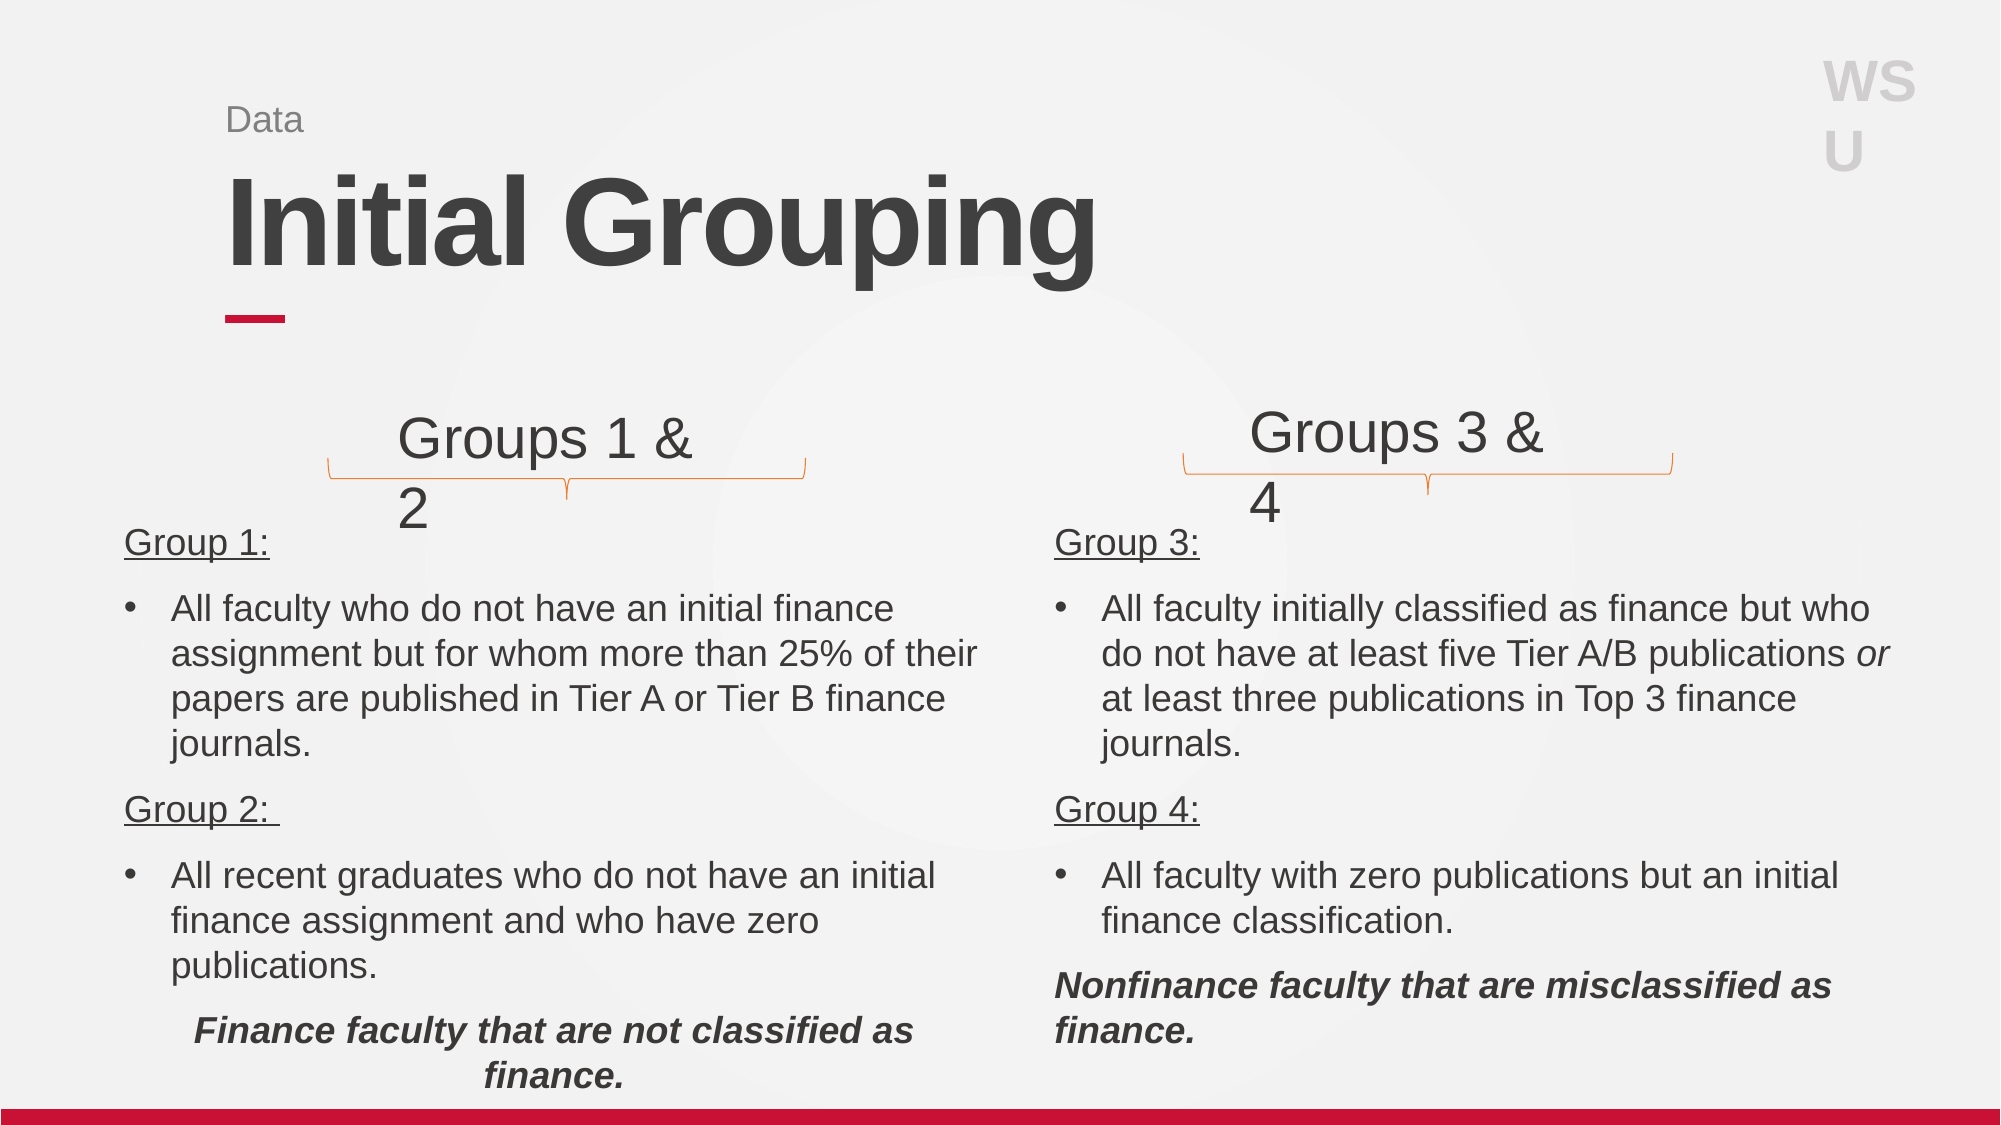

WSU
Data
# Initial Grouping

Groups 3 & 4
Groups 1 & 2
Group 1:
All faculty who do not have an initial finance assignment but for whom more than 25% of their papers are published in Tier A or Tier B finance journals.
Group 2:
All recent graduates who do not have an initial finance assignment and who have zero publications.
Finance faculty that are not classified as finance.
Group 3:
All faculty initially classified as finance but who do not have at least five Tier A/B publications or at least three publications in Top 3 finance journals.
Group 4:
All faculty with zero publications but an initial finance classification.
Nonfinance faculty that are misclassified as finance.